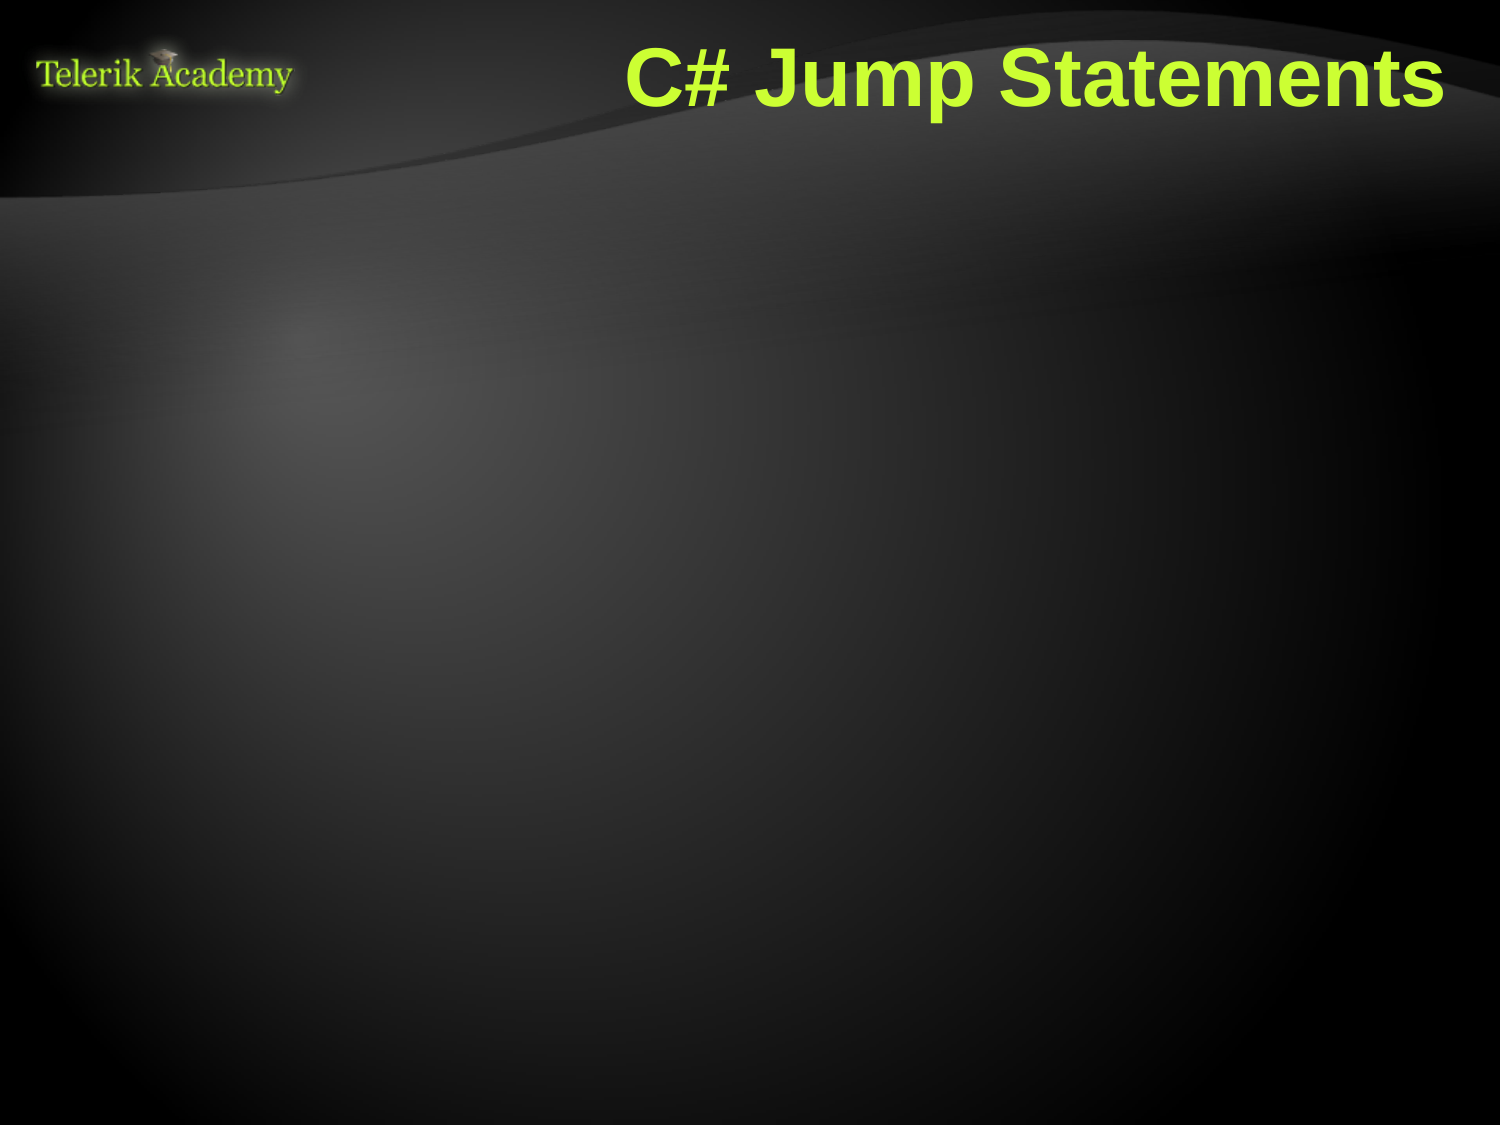

# C# Jump Statements
Jump statements are:
break, continue, goto
How continue works?
In while and do-while loops jumps to the test expression
In for loops jumps to the update expression
To exit an inner loop use break
To exit outer loops use goto with a label
Avoid using goto! (it is considered harmful)